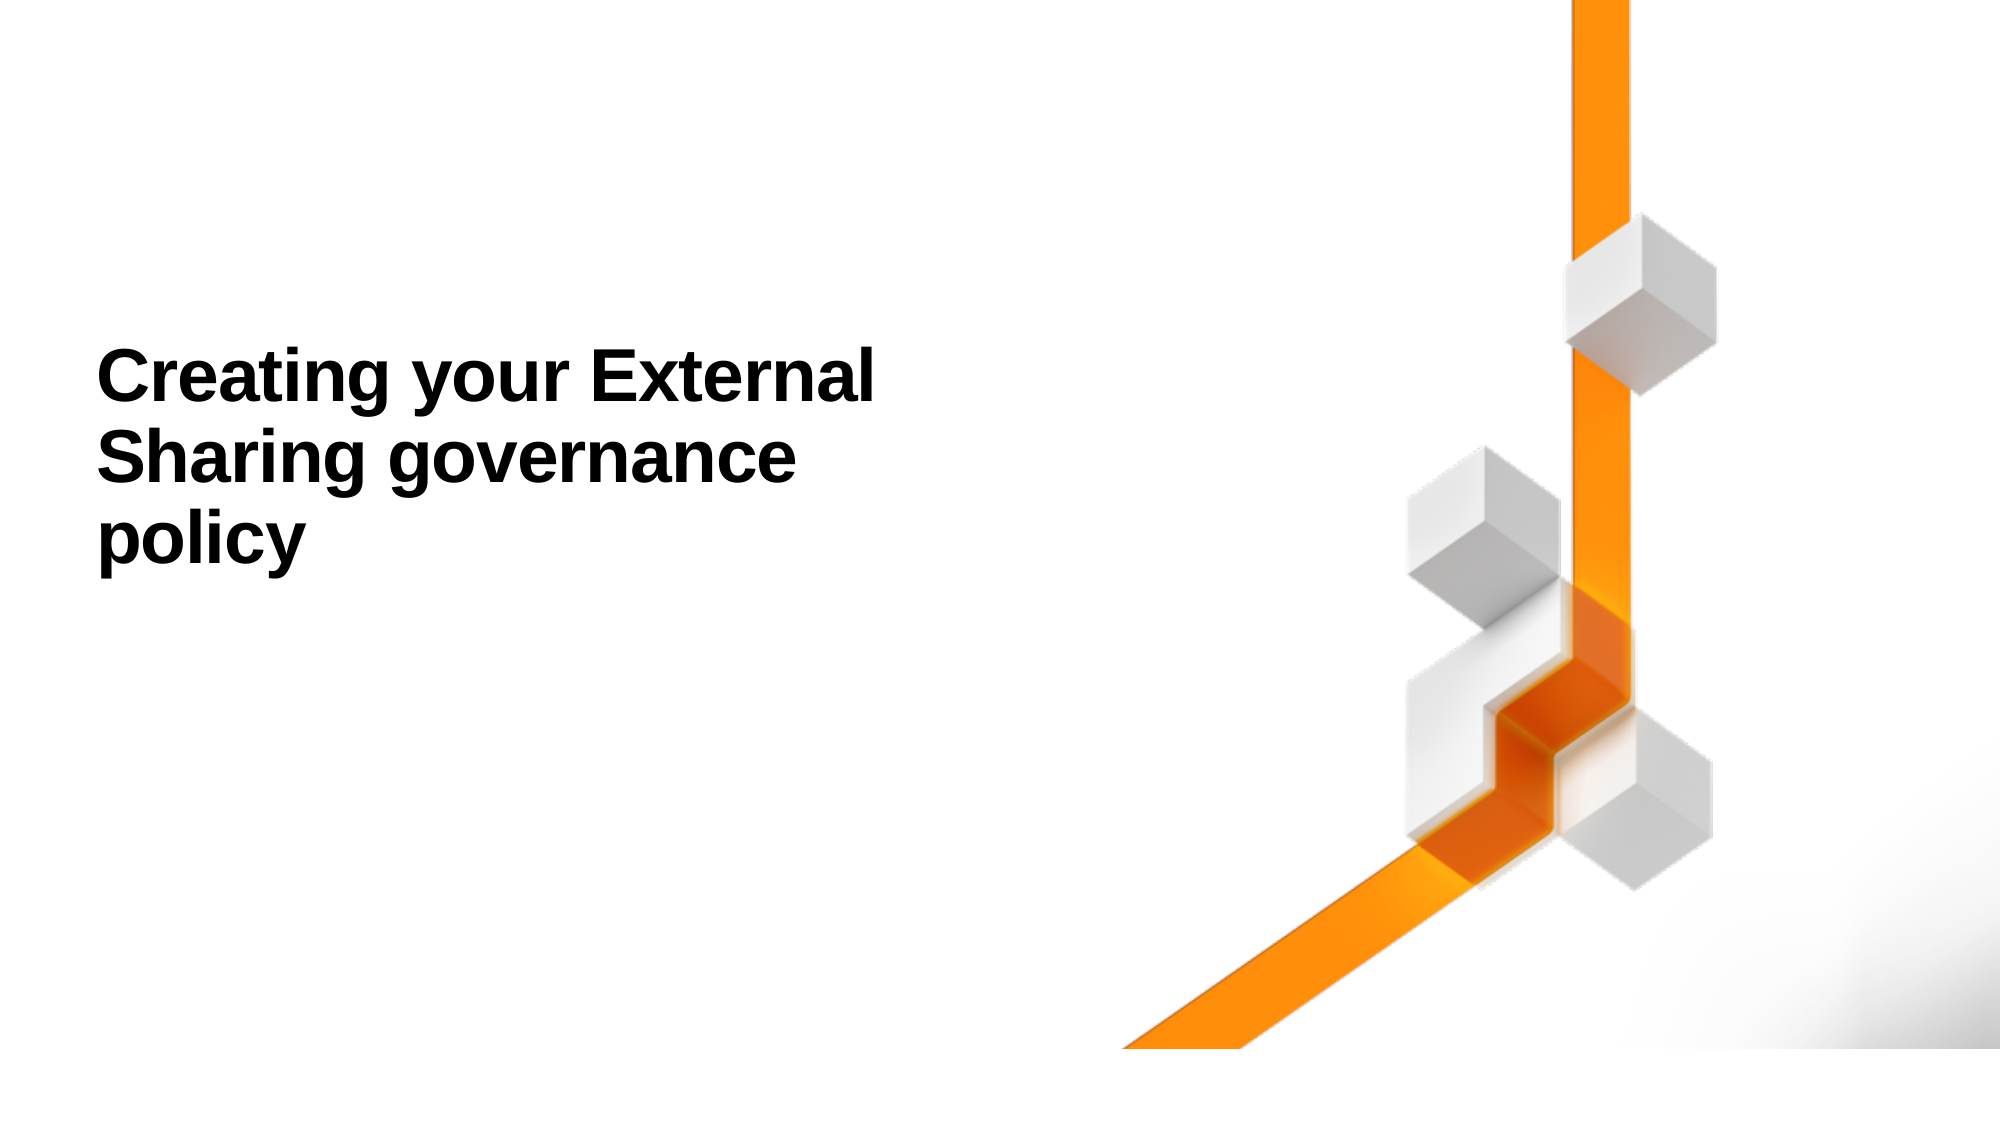

# Creating your External Sharing governance policy